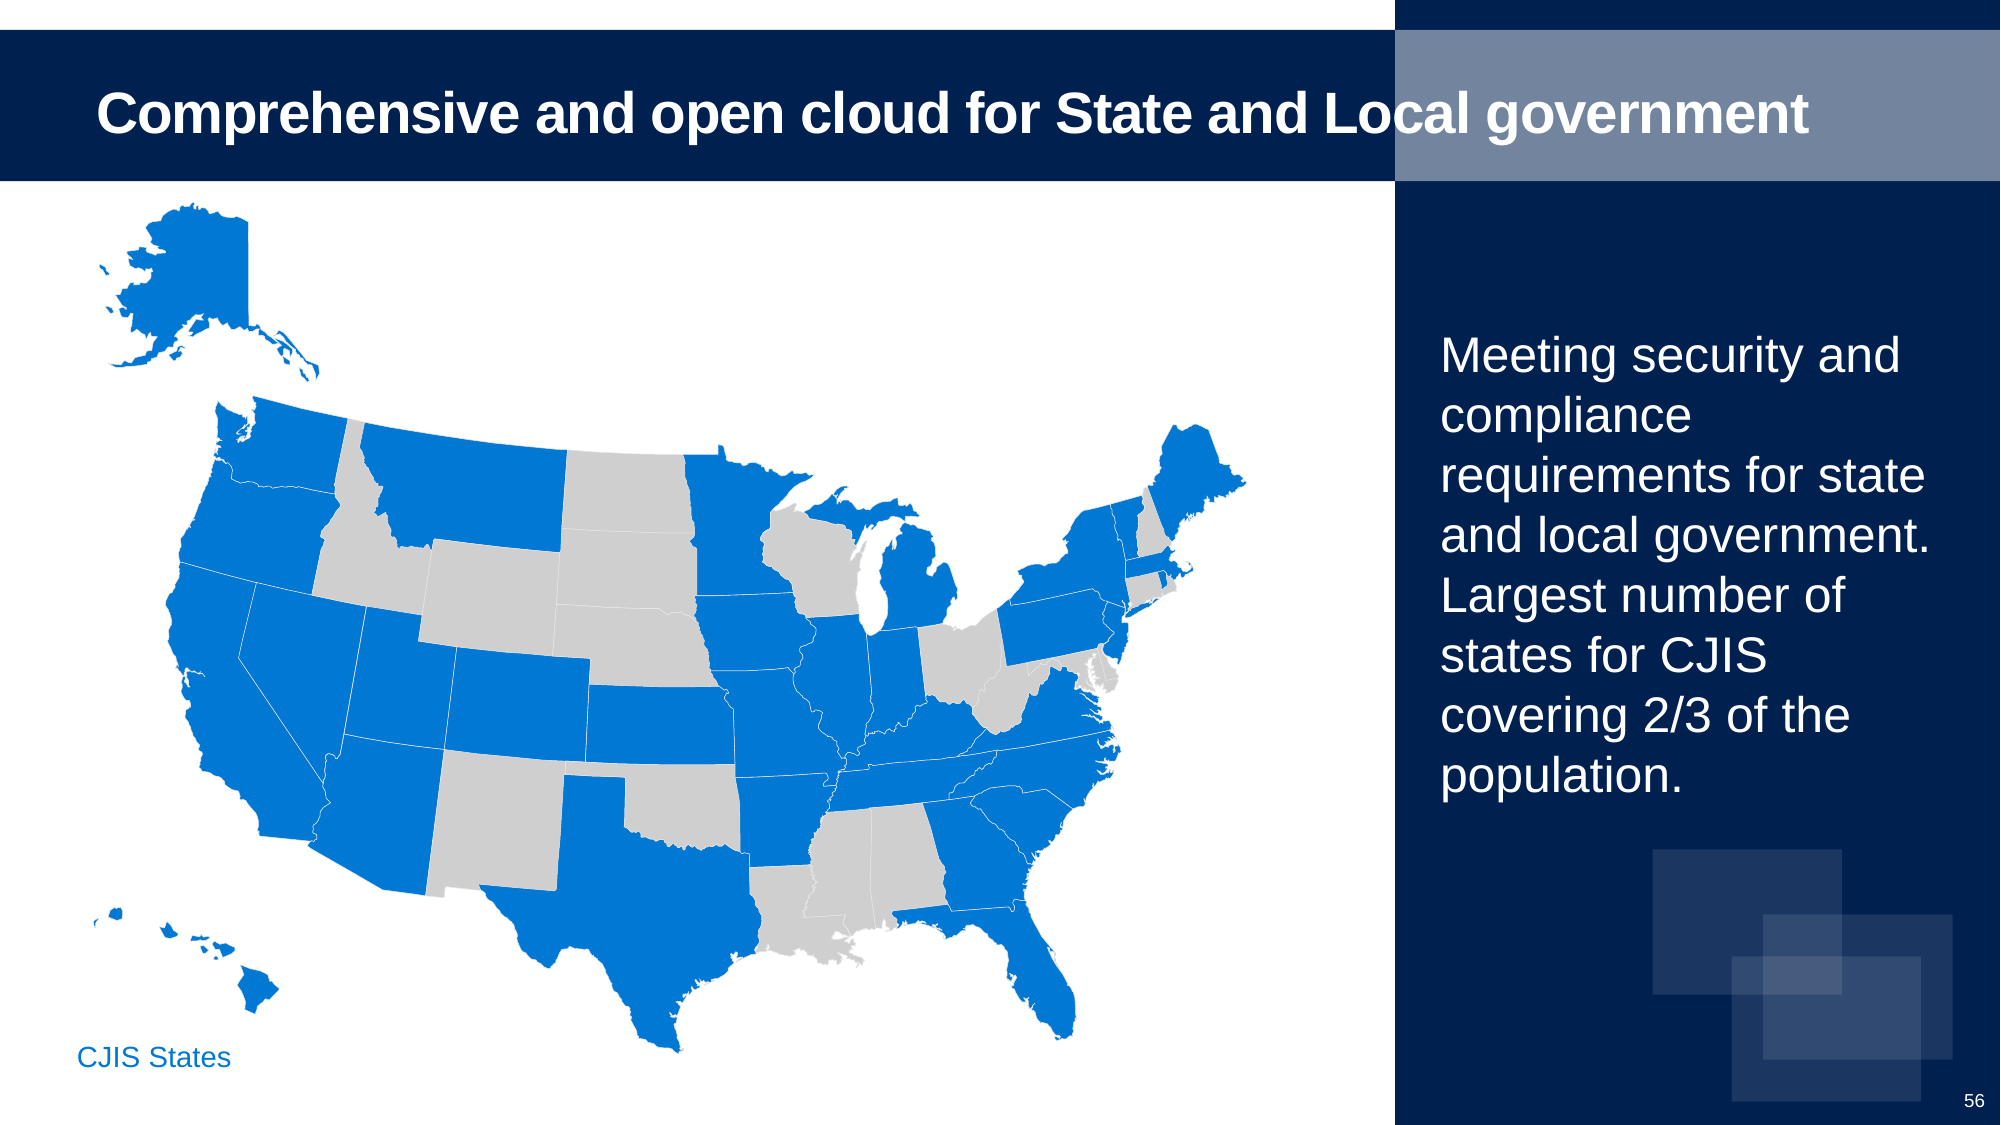

Meeting security and compliance requirements for state and local government.
Largest number of states for CJIS covering 2/3 of the population.

# Comprehensive and open cloud for State and Local government

CJIS States
56